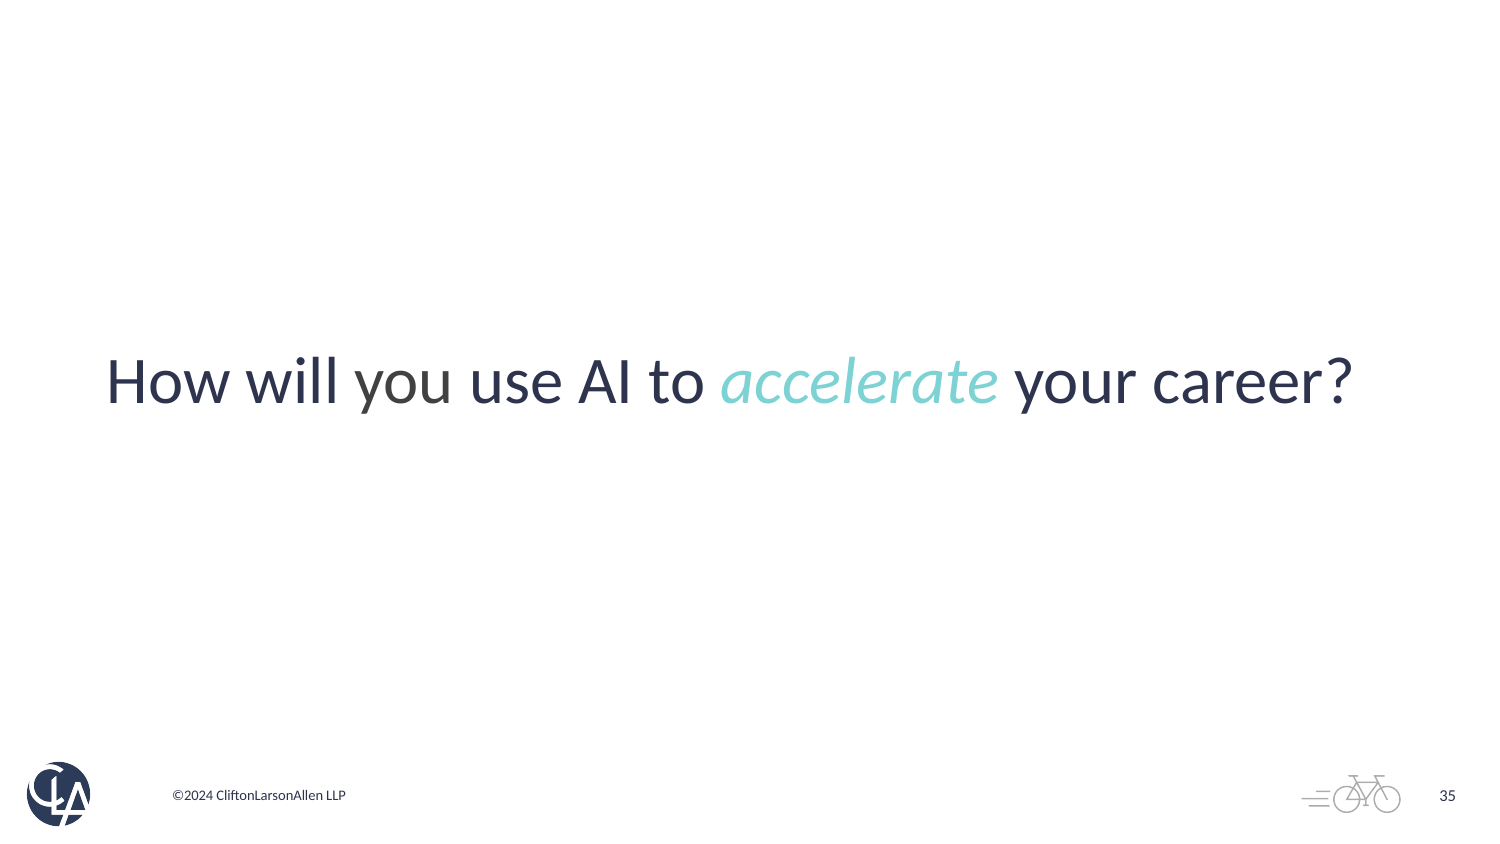

How will you use AI to accelerate your career?
35